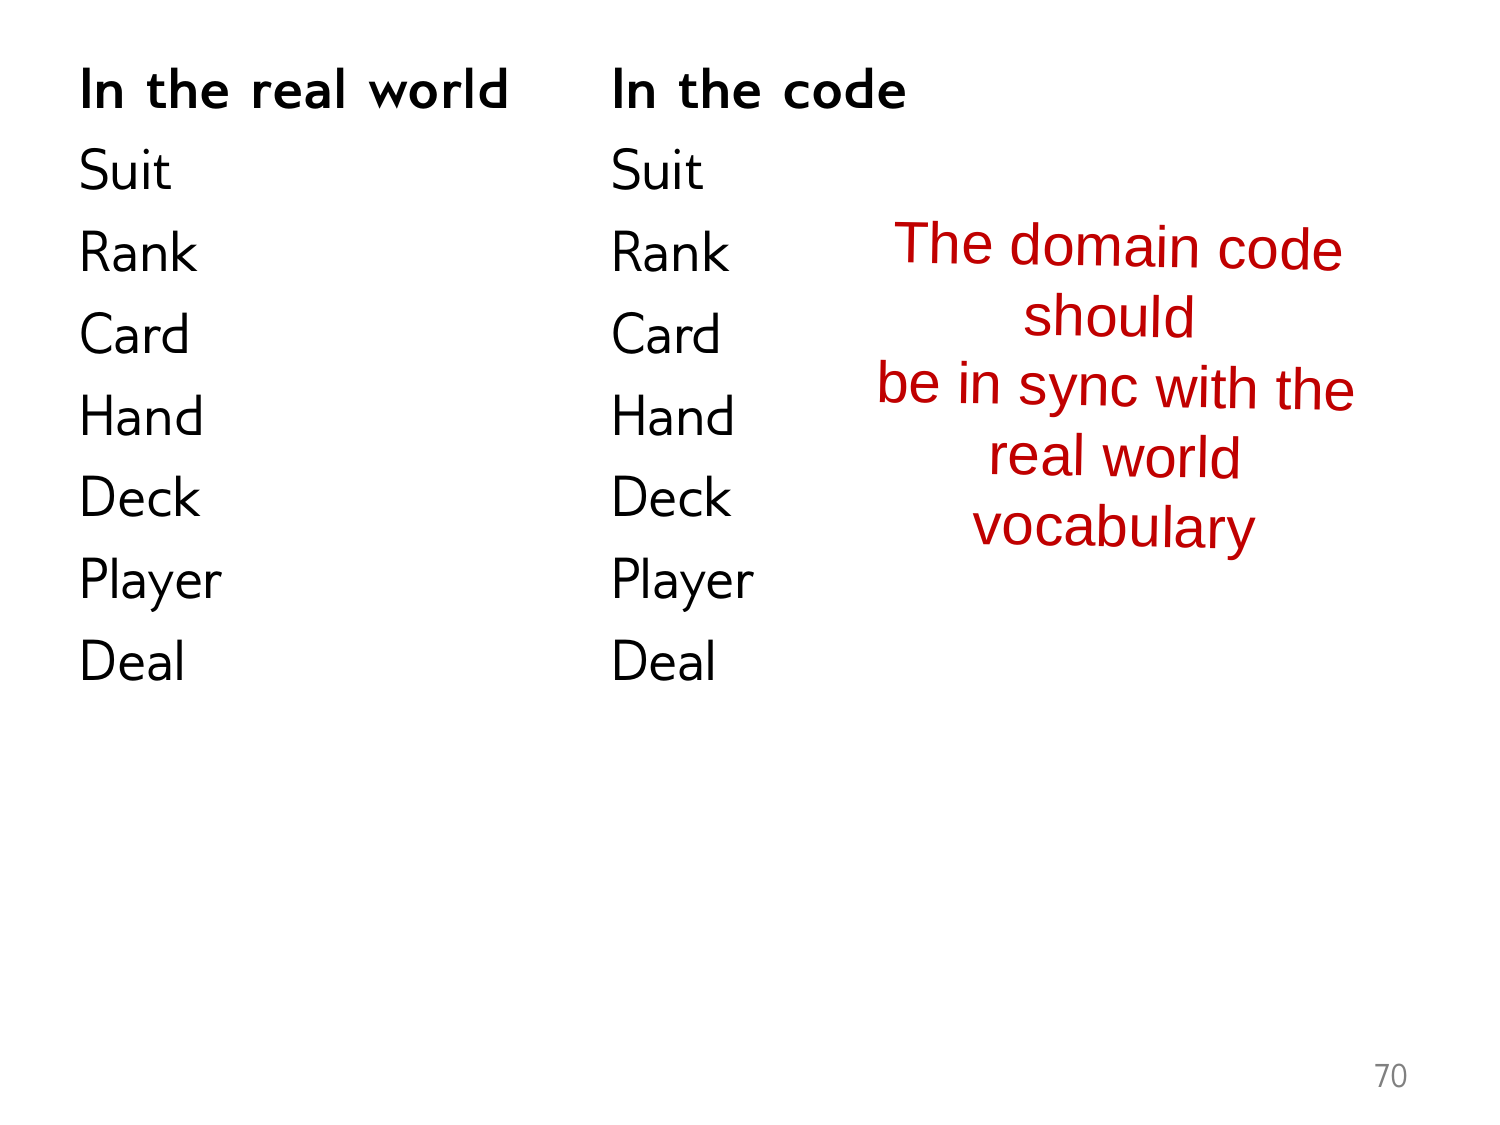

In the real world
Suit
Rank
Card
Hand
Deck
Player
Deal
In the code
Suit
Rank
Card
Hand
Deck
Player
Deal
The domain code should
be in sync with the real world vocabulary